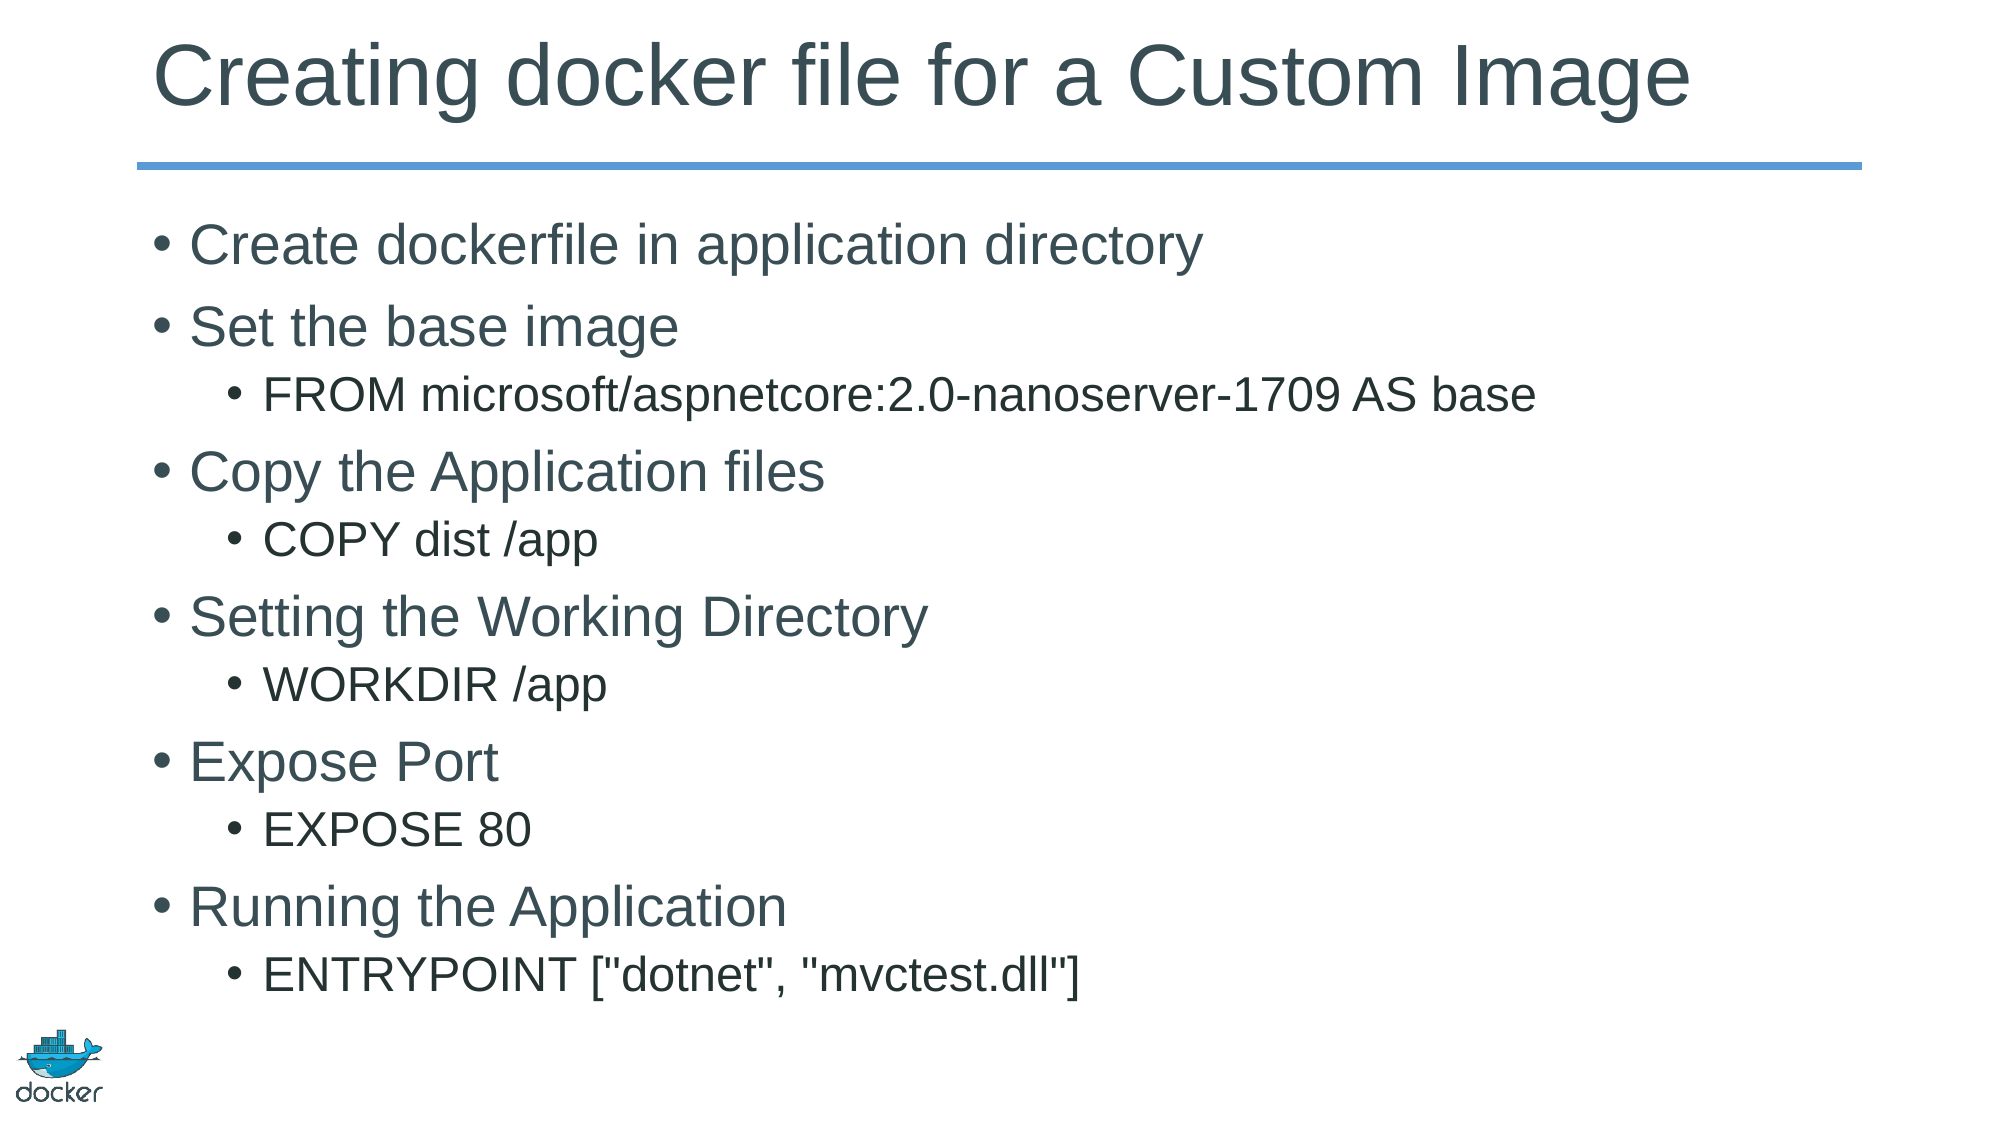

# Creating docker file for a Custom Image
Create dockerfile in application directory
Set the base image
FROM microsoft/aspnetcore:2.0-nanoserver-1709 AS base
Copy the Application files
COPY dist /app
Setting the Working Directory
WORKDIR /app
Expose Port
EXPOSE 80
Running the Application
ENTRYPOINT ["dotnet", "mvctest.dll"]